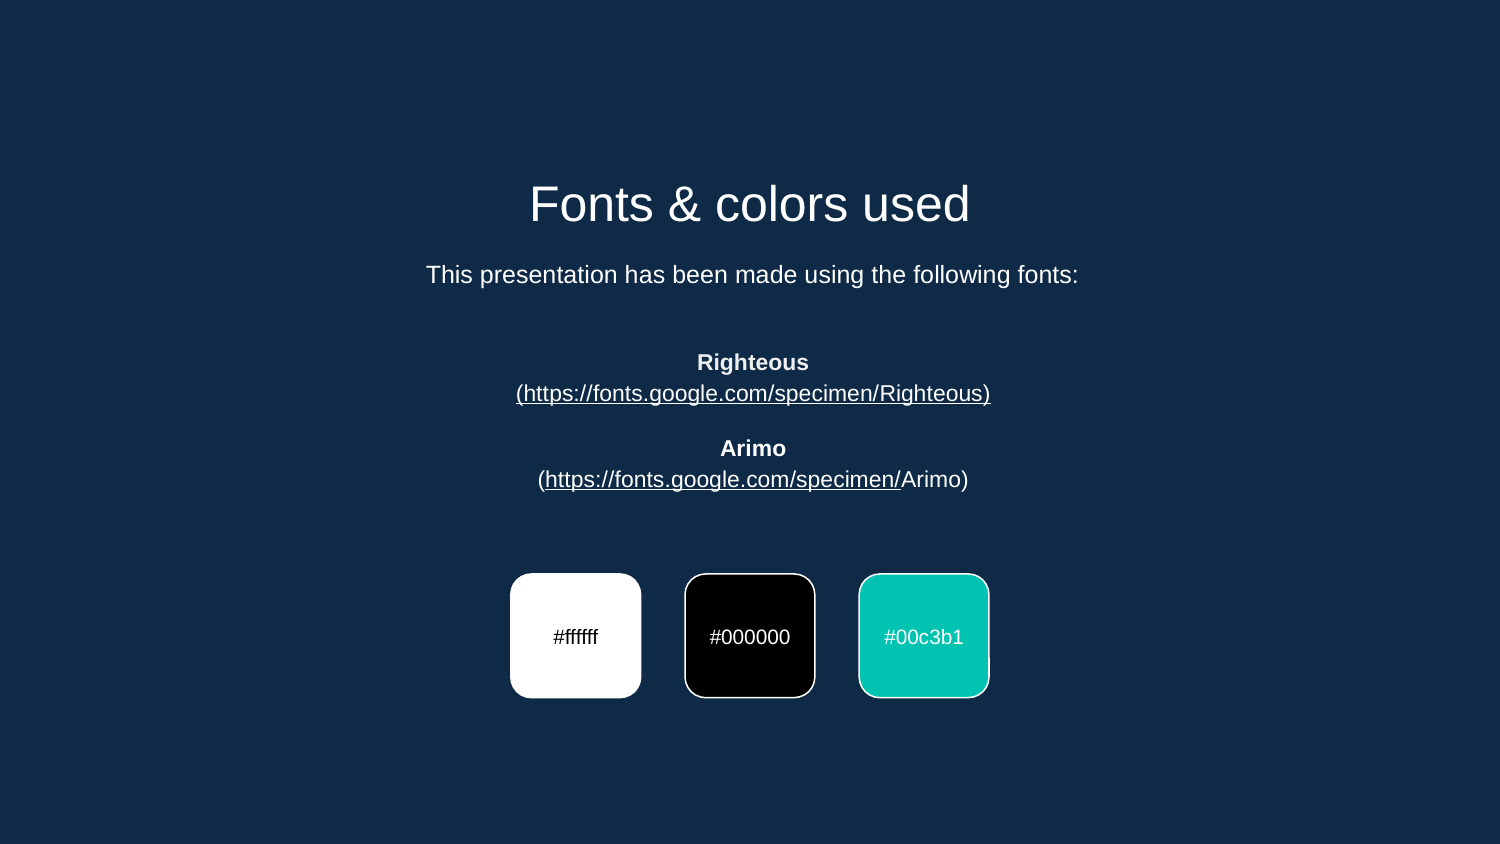

Fonts & colors used
This presentation has been made using the following fonts:

Righteous
(https://fonts.google.com/specimen/Righteous)

Arimo
(https://fonts.google.com/specimen/Arimo)

#ffffff
#000000
#00c3b1